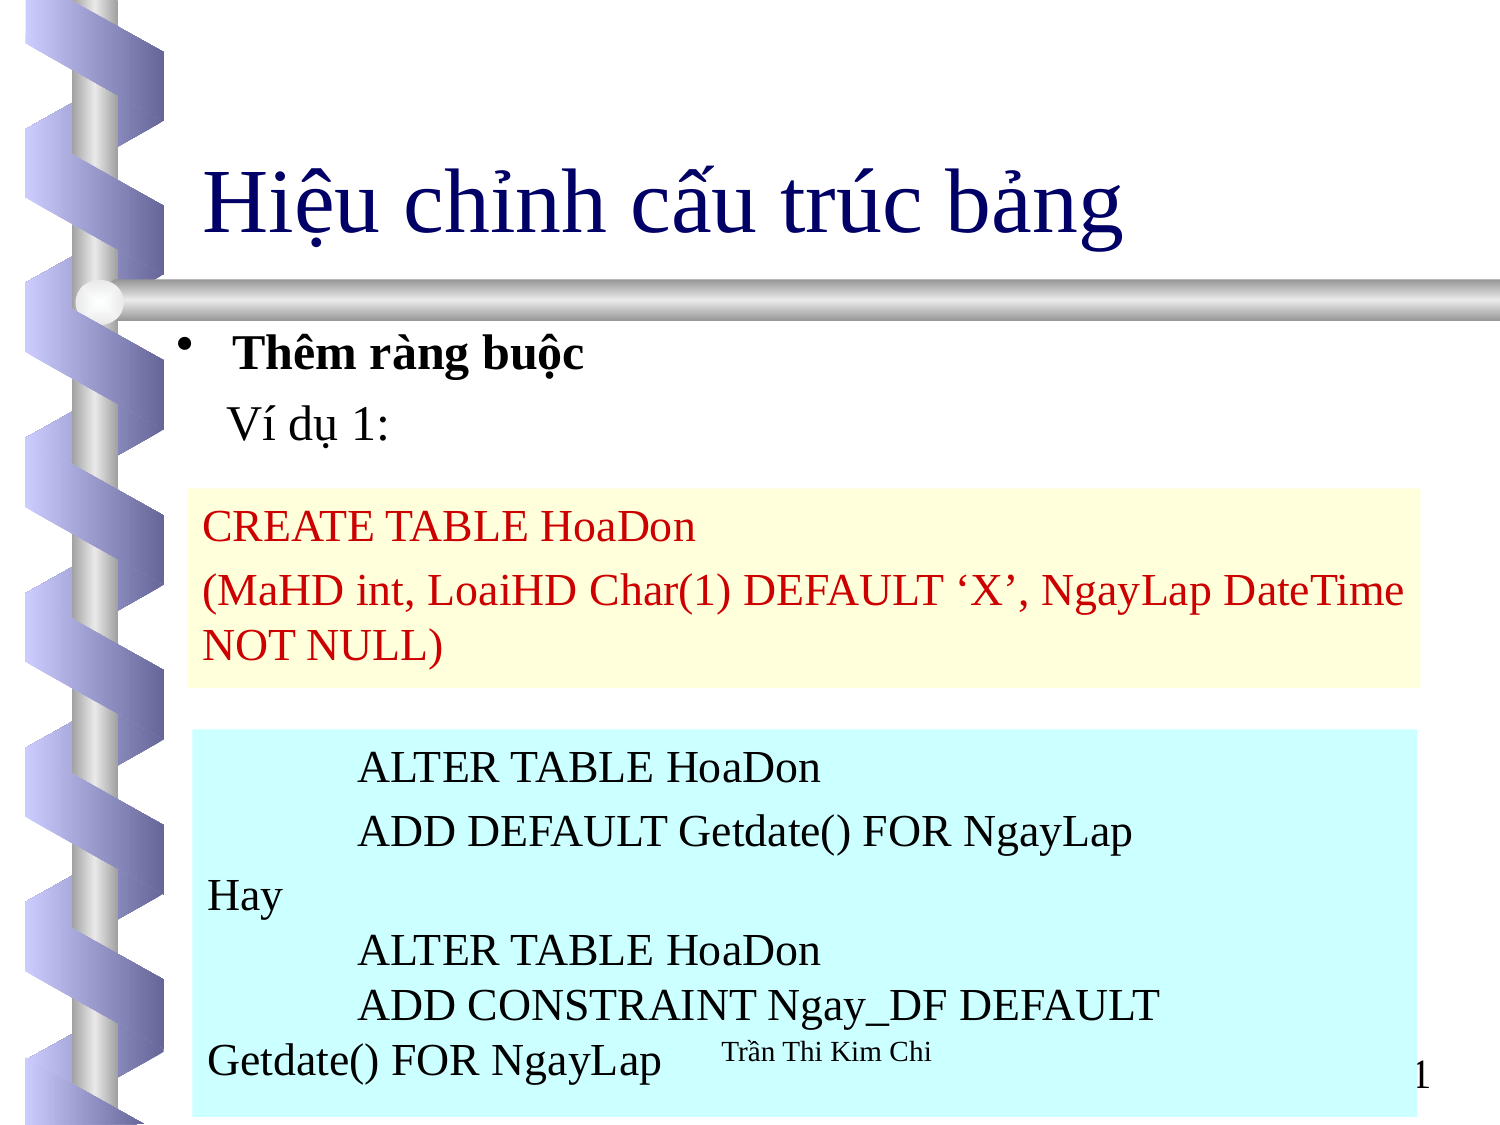

# Hiệu chỉnh cấu trúc bảng
Thêm ràng buộc
    Ví dụ 1:
CREATE TABLE HoaDon
(MaHD int, LoaiHD Char(1) DEFAULT ‘X’, NgayLap DateTime NOT NULL)
	ALTER TABLE HoaDon
	ADD DEFAULT Getdate() FOR NgayLap
Hay
 	ALTER TABLE HoaDon
	ADD CONSTRAINT Ngay_DF DEFAULT 	Getdate() FOR NgayLap

Trần Thi Kim Chi